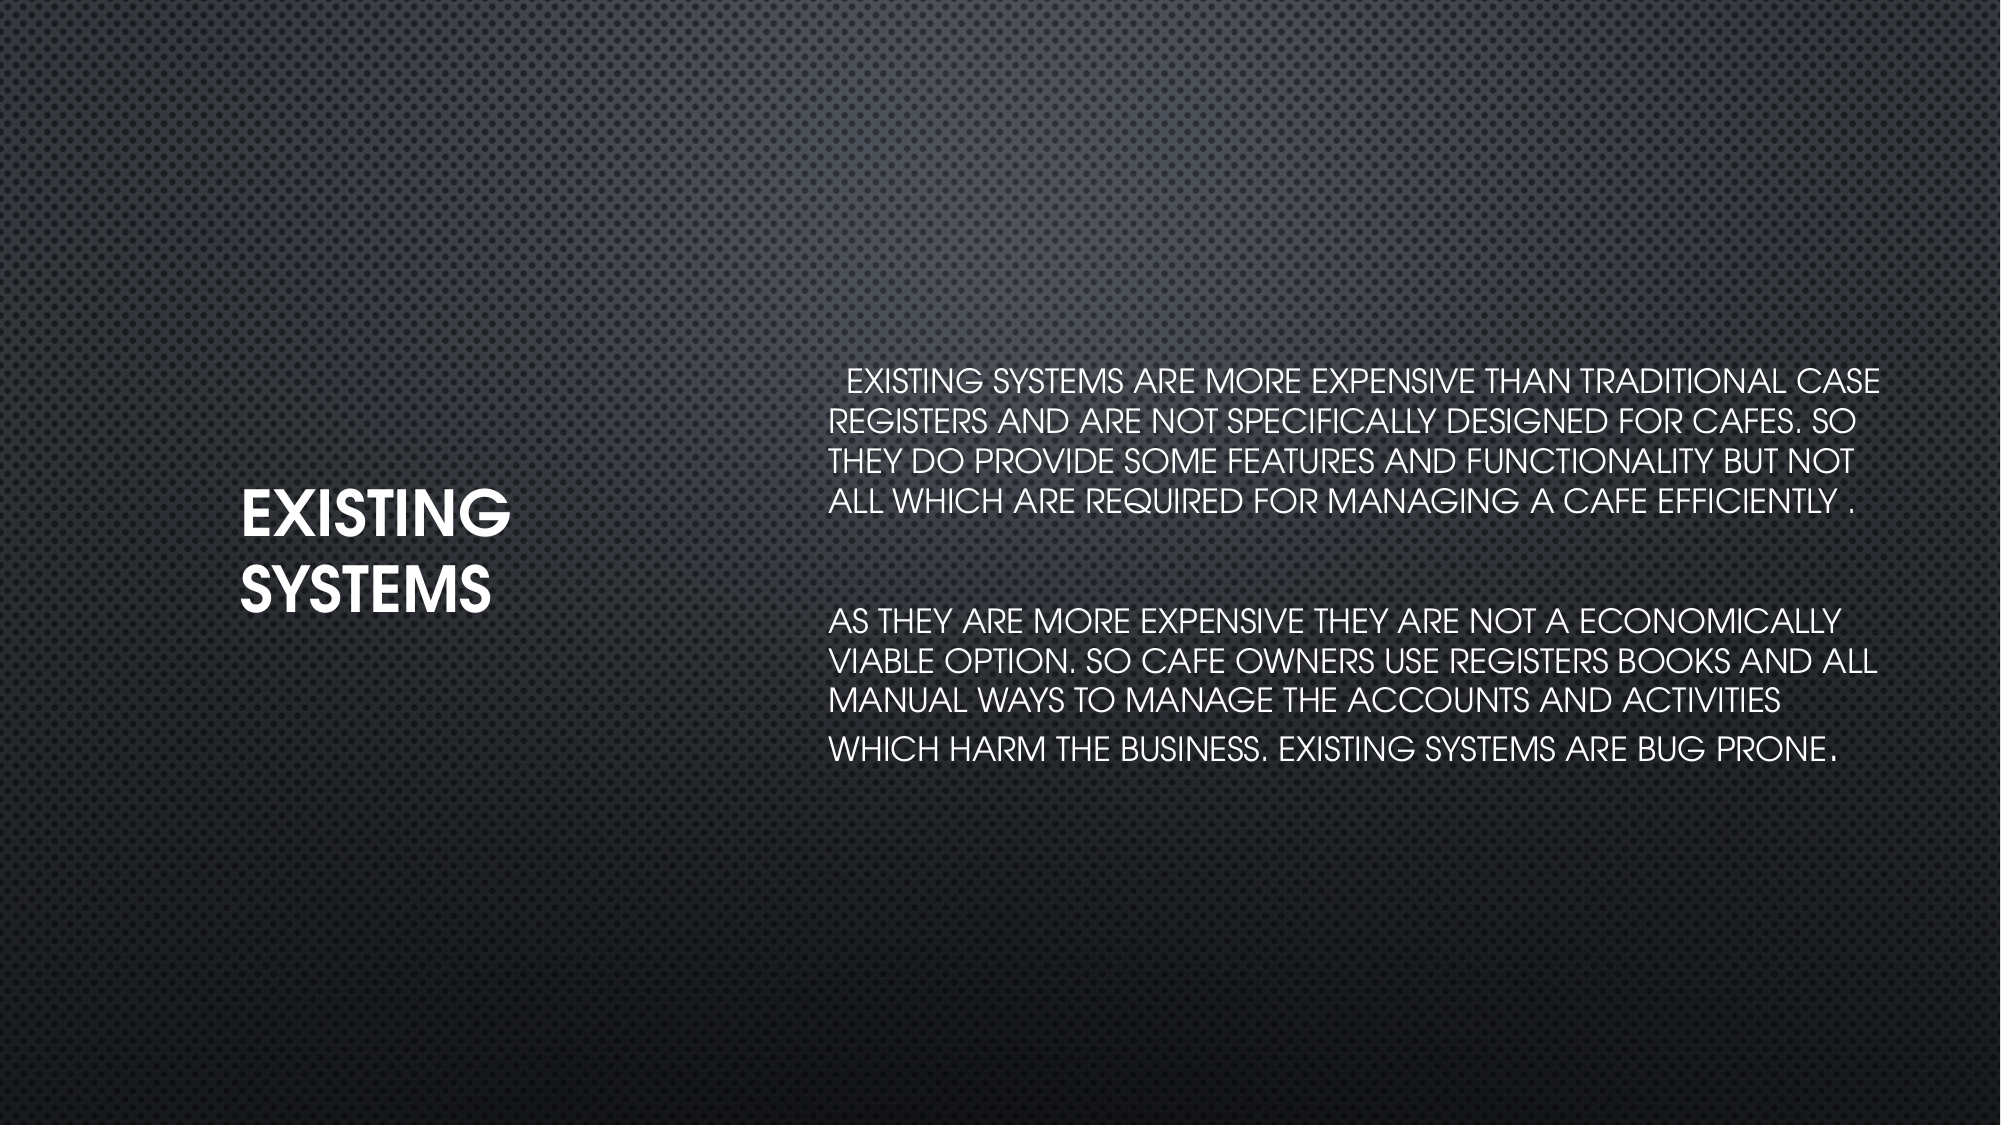

Existing systems are more expensive than traditional case registers and are not specifically designed for cafes. So they do provide some features and functionality but not all which are required for managing a cafe efficiently .

As they are more expensive they are not a economically viable option. So cafe owners use registers books and all manual ways to manage the accounts and activities which harm the business. Existing systems are bug prone.
# Existing systems